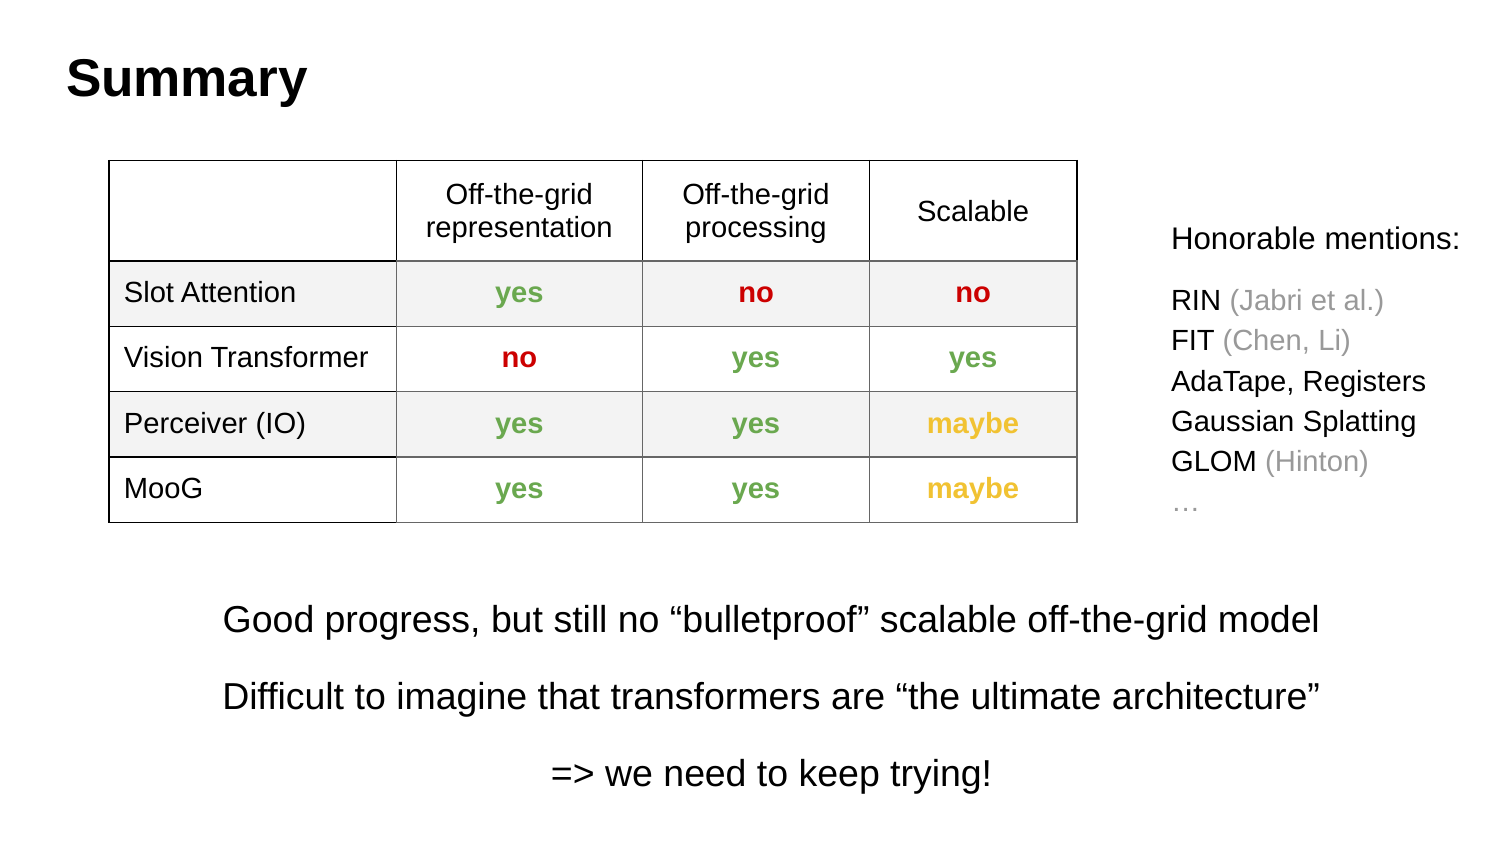

# Summary
|  | Off-the-grid representation | Off-the-grid processing | Scalable |
| --- | --- | --- | --- |
| Slot Attention | yes | no | no |
| Vision Transformer | no | yes | yes |
| Perceiver (IO) | yes | yes | maybe |
| MooG | yes | yes | maybe |
Honorable mentions:
RIN (Jabri et al.)
FIT (Chen, Li)
AdaTape, Registers
Gaussian Splatting
GLOM (Hinton)
…
Good progress, but still no “bulletproof” scalable off-the-grid model
Difficult to imagine that transformers are “the ultimate architecture”
=> we need to keep trying!